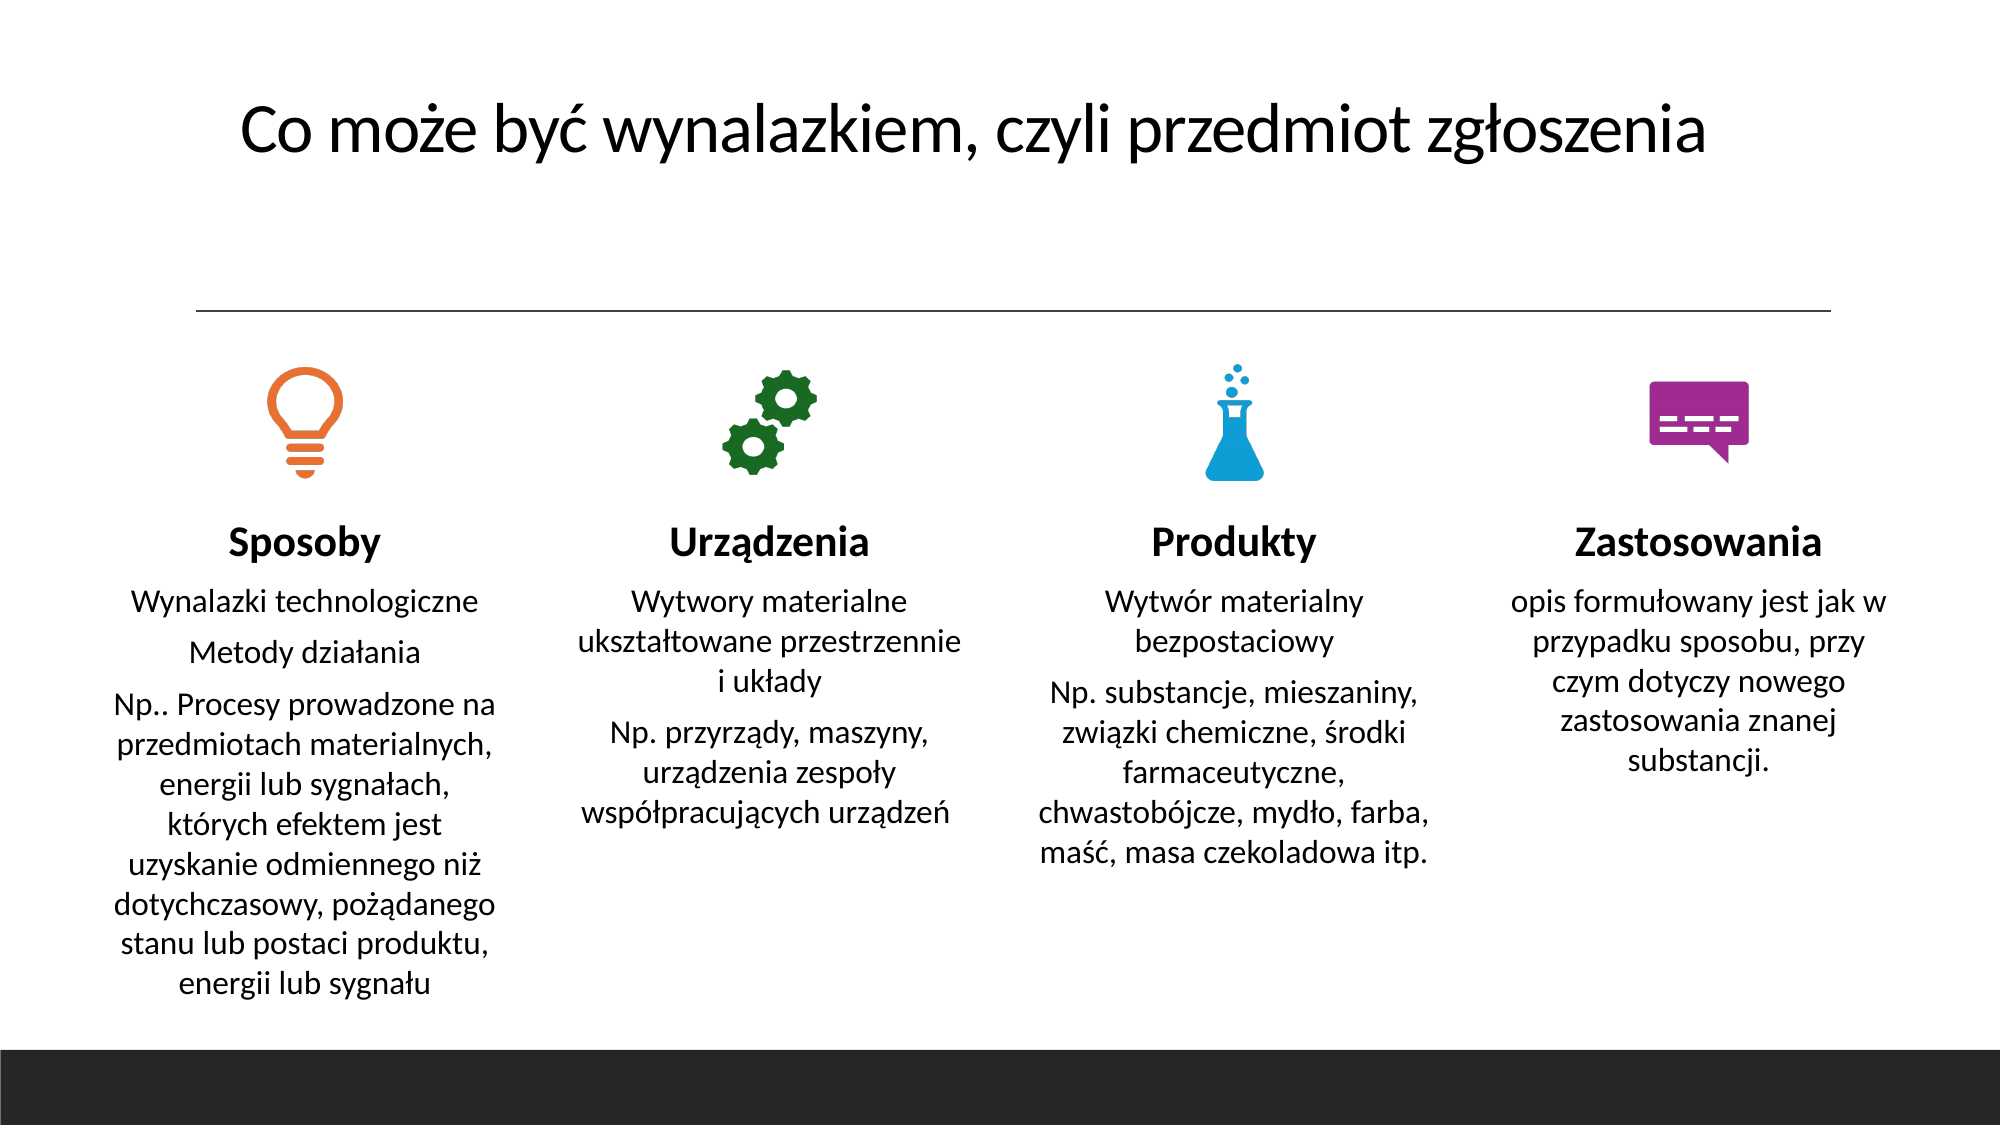

# Co może być wynalazkiem, czyli przedmiot zgłoszenia
Sposoby
Wynalazki technologiczne
Metody działania
Np.. Procesy prowadzone na przedmiotach materialnych, energii lub sygnałach, których efektem jest uzyskanie odmiennego niż dotychczasowy, pożądanego stanu lub postaci produktu, energii lub sygnału
Urządzenia
Wytwory materialne ukształtowane przestrzennie i układy
Np. przyrządy, maszyny, urządzenia zespoły współpracujących urządzeń
Produkty
Wytwór materialny bezpostaciowy
Np. substancje, mieszaniny, związki chemiczne, środki farmaceutyczne, chwastobójcze, mydło, farba, maść, masa czekoladowa itp.
Zastosowania
opis formułowany jest jak w przypadku sposobu, przy czym dotyczy nowego zastosowania znanej substancji.